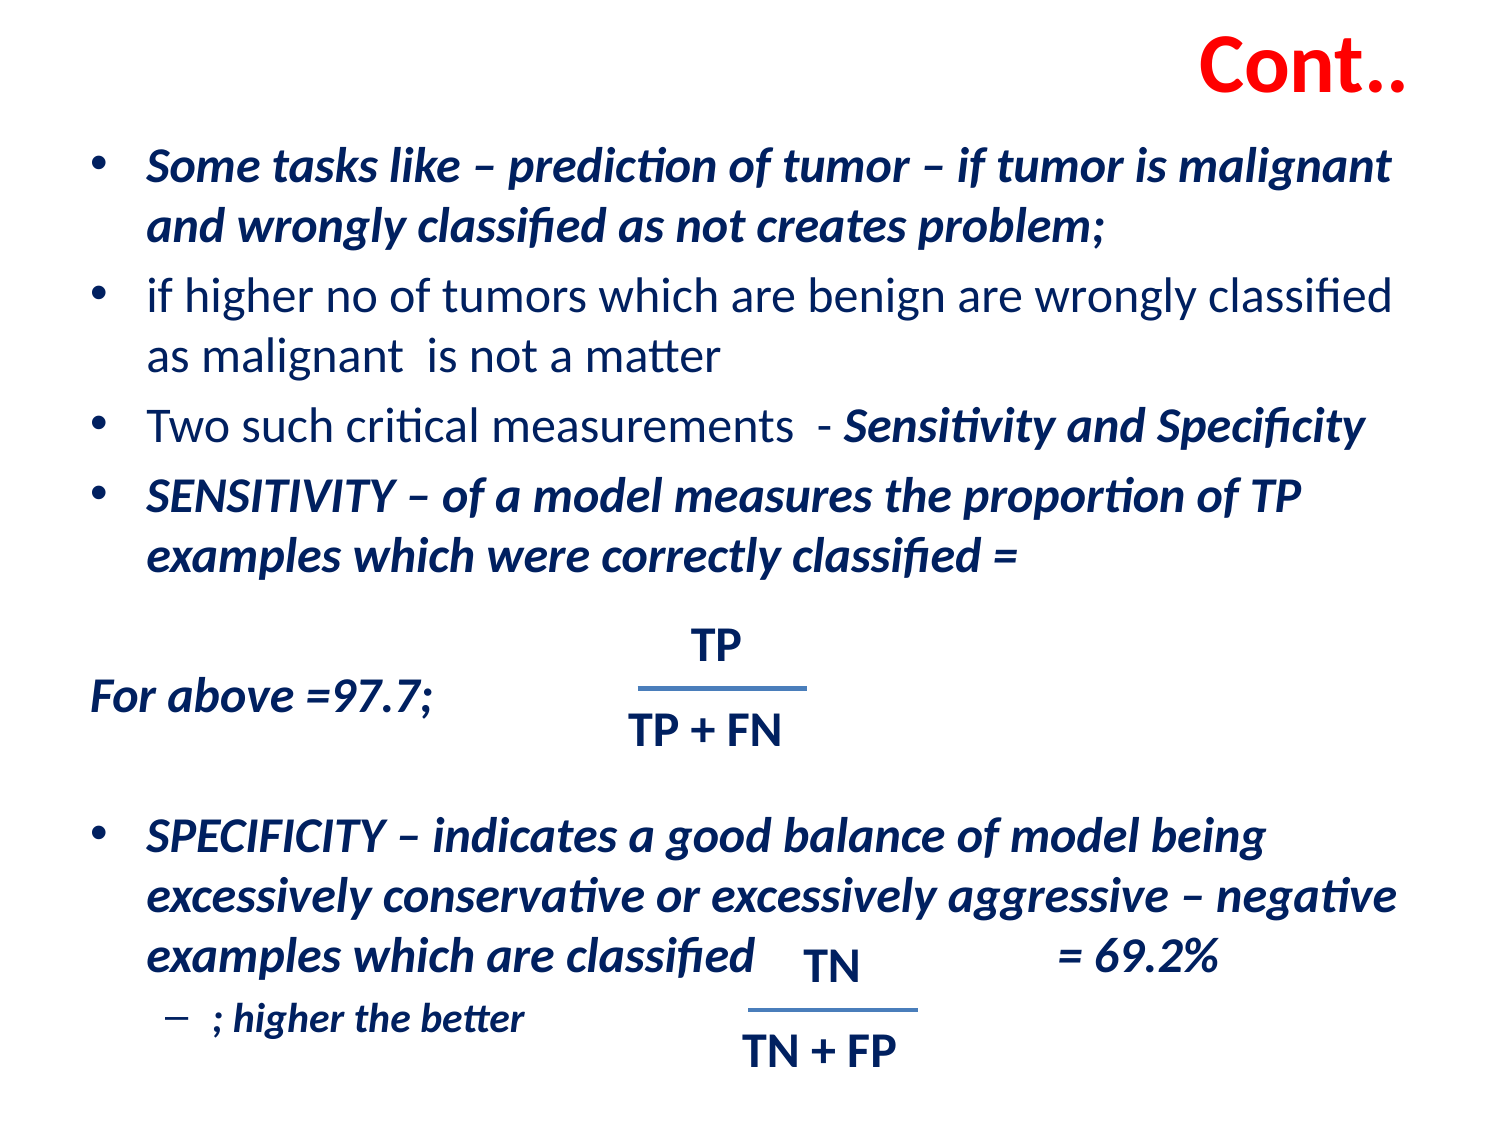

# Cont..
Some tasks like – prediction of tumor – if tumor is malignant and wrongly classified as not creates problem;
if higher no of tumors which are benign are wrongly classified as malignant  is not a matter
Two such critical measurements  - Sensitivity and Specificity
SENSITIVITY – of a model measures the proportion of TP examples which were correctly classified =

For above =97.7;

SPECIFICITY – indicates a good balance of model being excessively conservative or excessively aggressive – negative examples which are classified		 = 69.2%
; higher the better
TP
TP + FN
TN
TN + FP